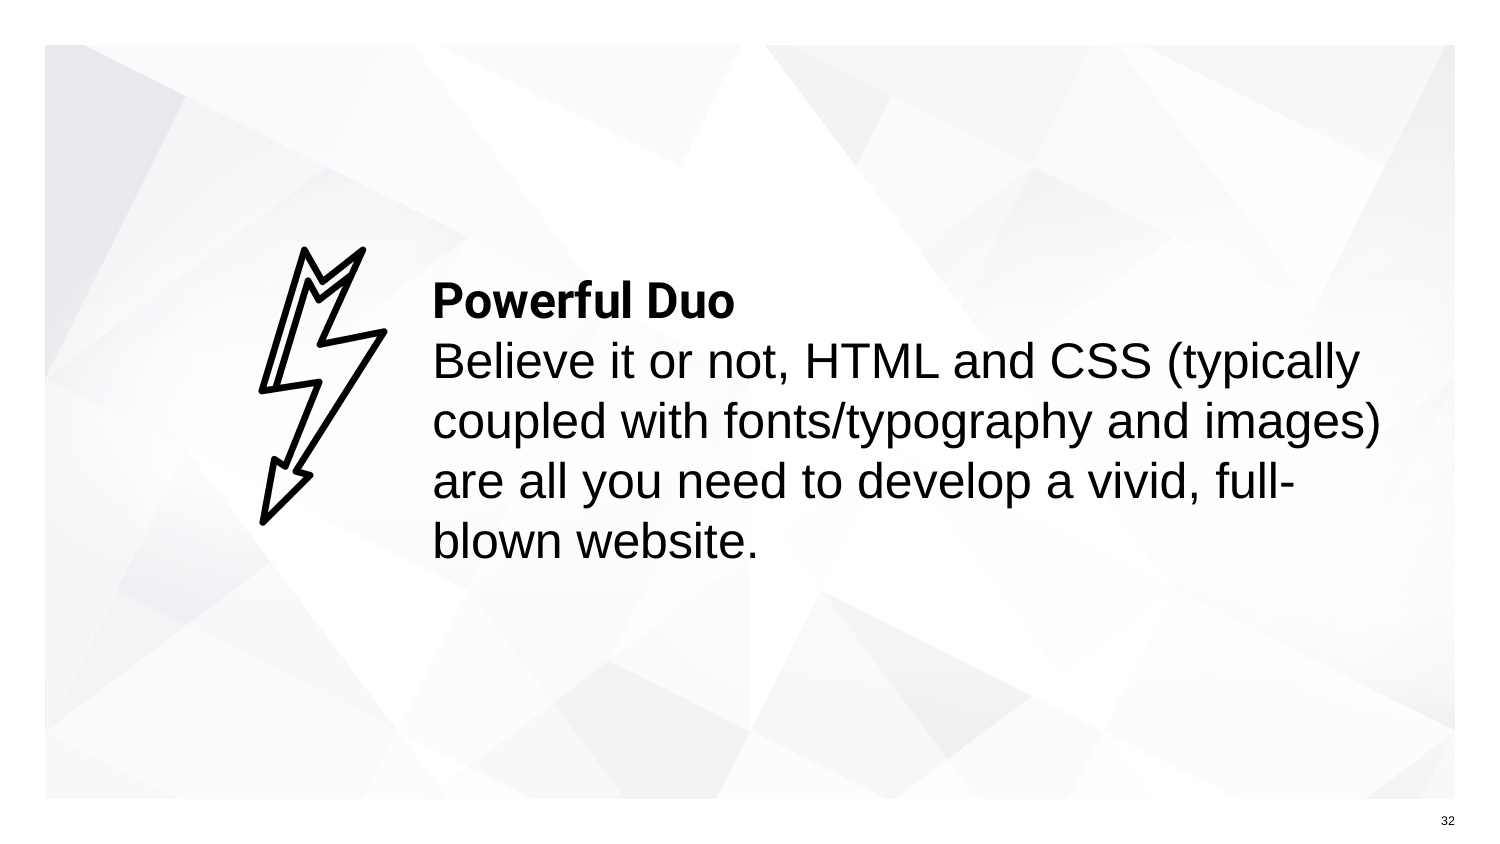

# Powerful Duo
Believe it or not, HTML and CSS (typically coupled with fonts/typography and images) are all you need to develop a vivid, full-blown website.